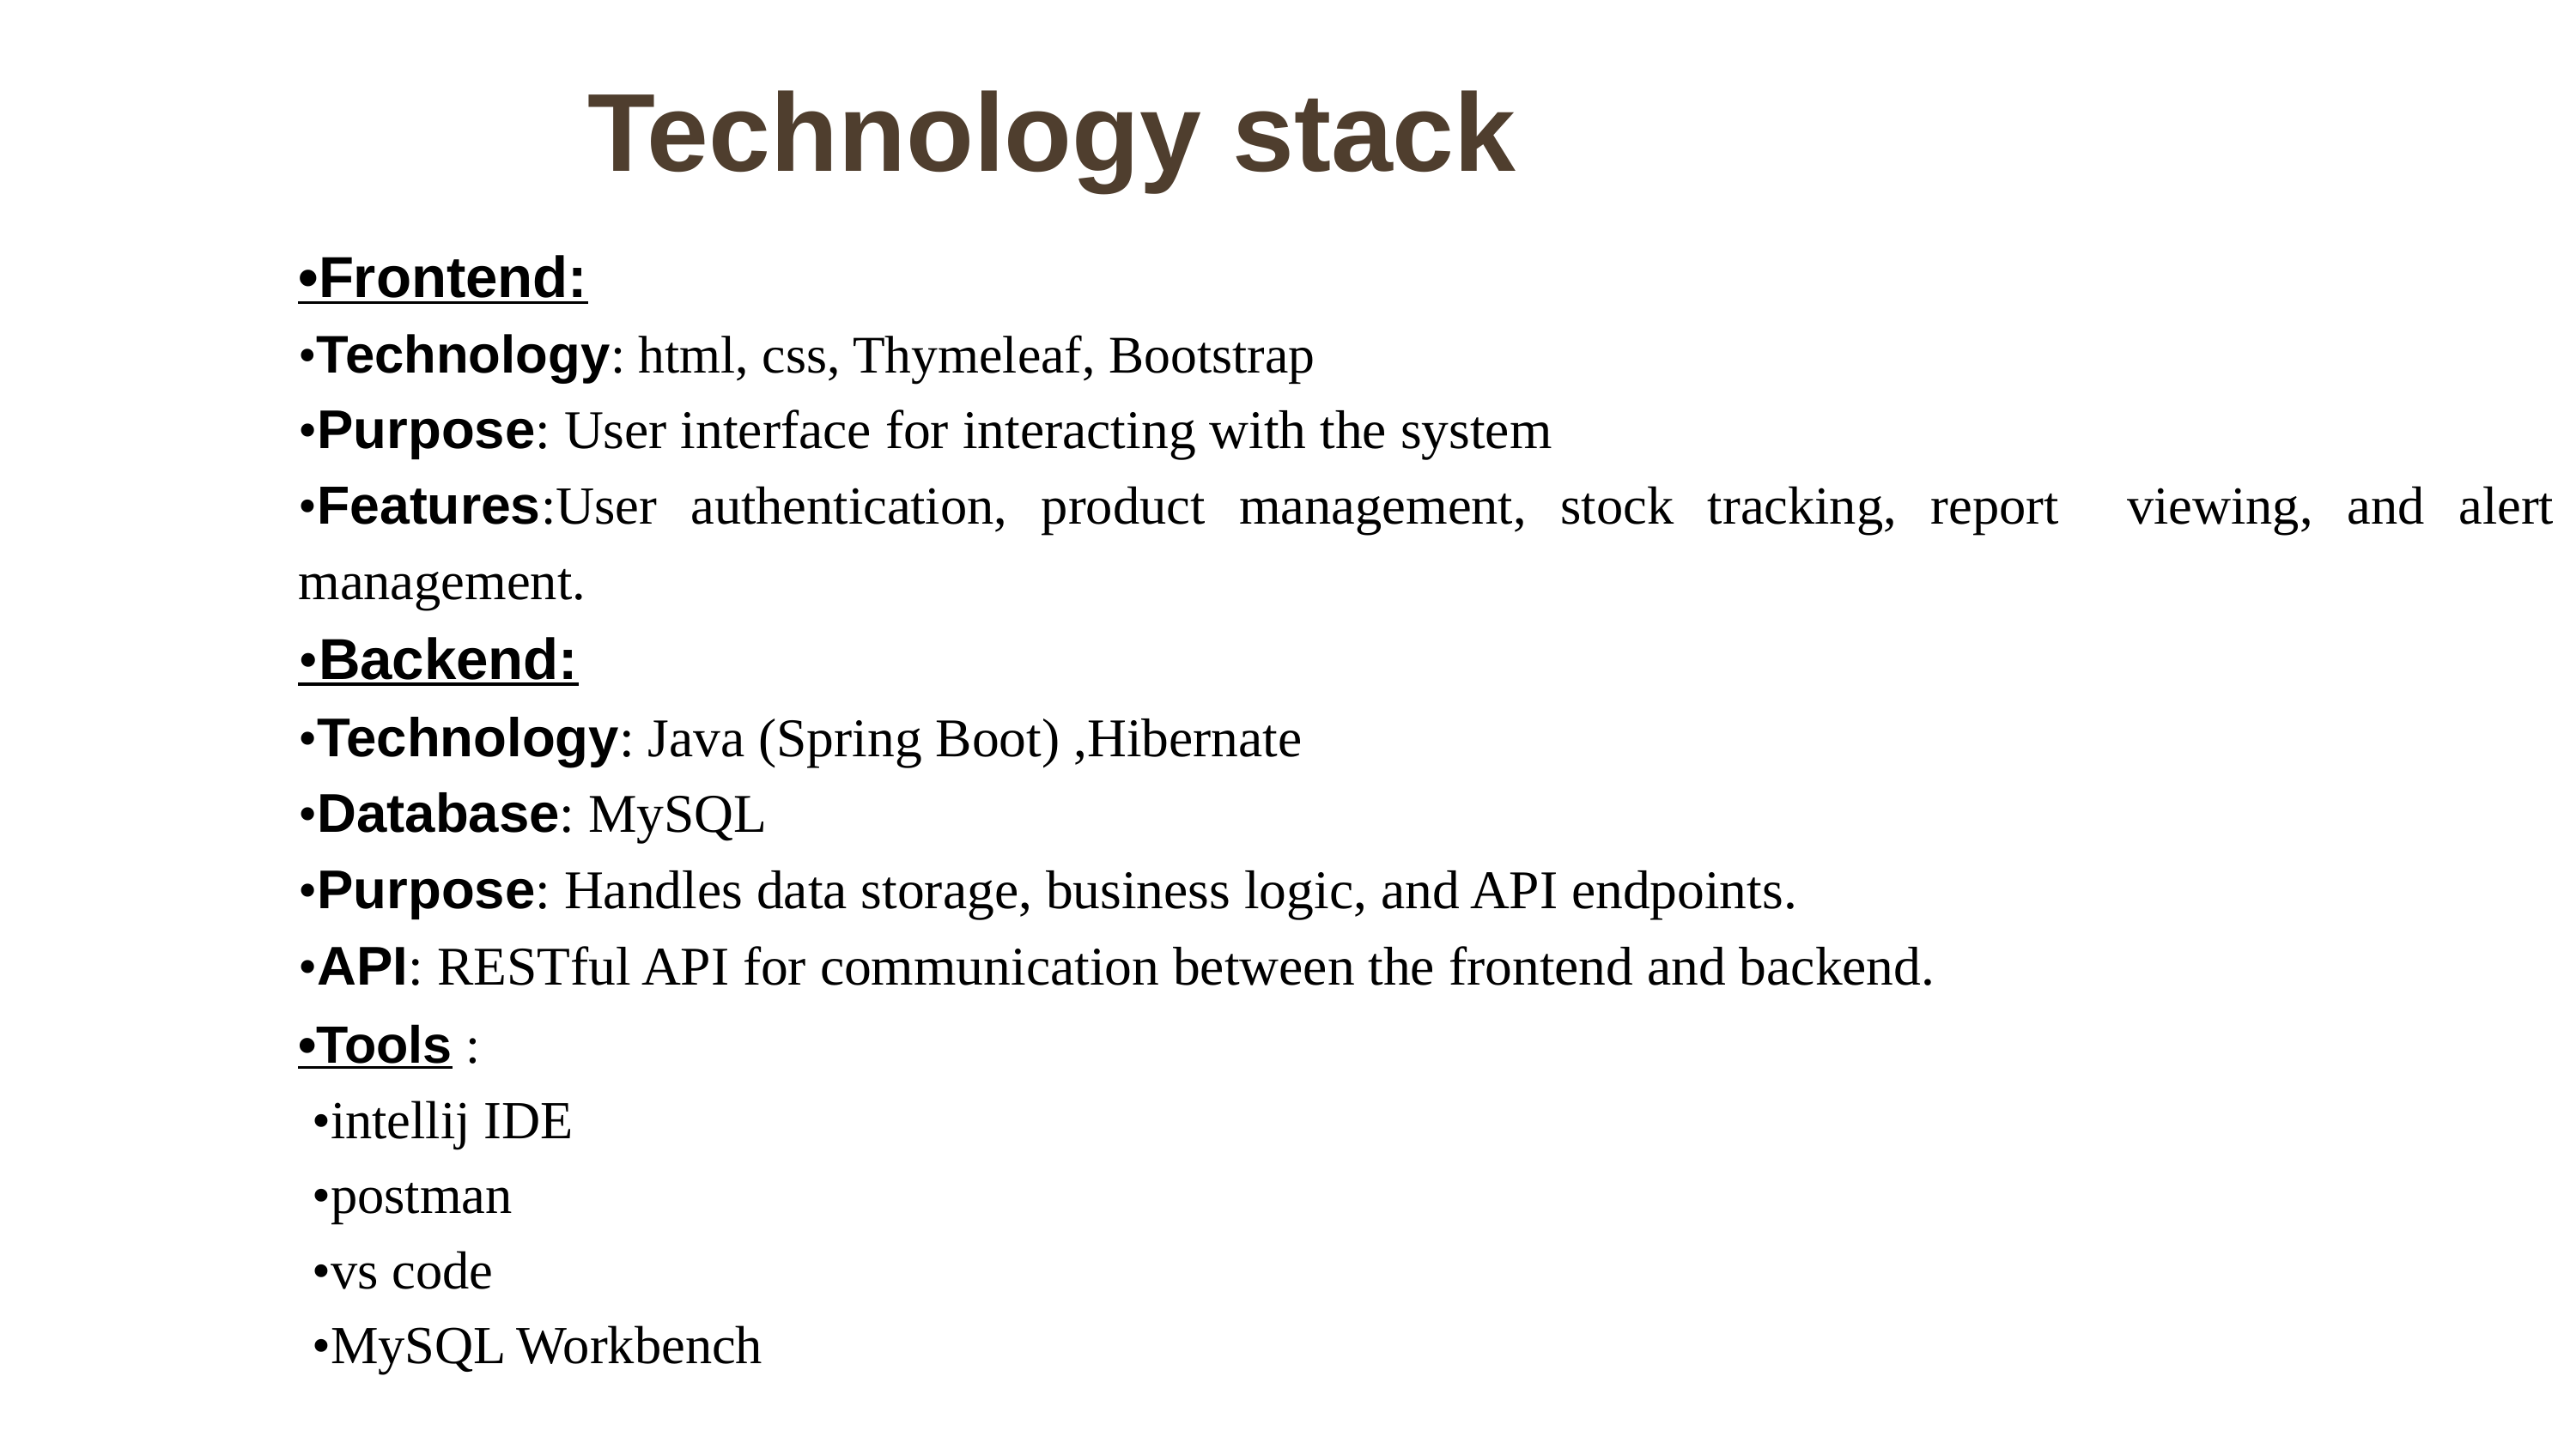

Technology stack
•Frontend:
•Technology: html, css, Thymeleaf, Bootstrap
•Purpose: User interface for interacting with the system
•Features:User authentication, product management, stock tracking, report  viewing, and alert management.
•Backend:
•Technology: Java (Spring Boot) ,Hibernate
•Database: MySQL
•Purpose: Handles data storage, business logic, and API endpoints.
•API: RESTful API for communication between the frontend and backend.
•Tools :
 •intellij IDE
 •postman
 •vs code
 •MySQL Workbench